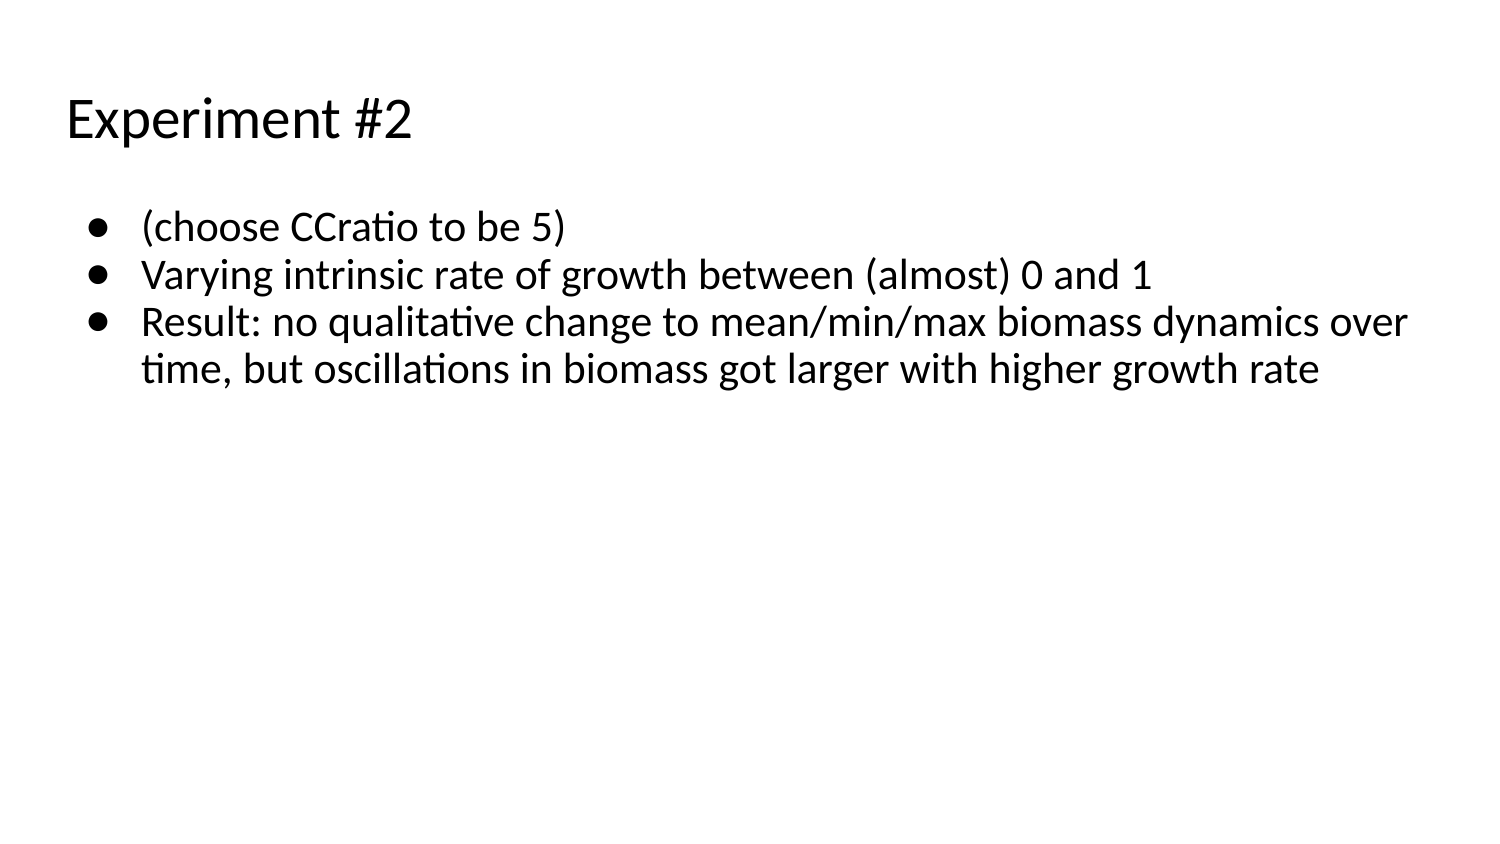

# Experiment #2
(choose CCratio to be 5)
Varying intrinsic rate of growth between (almost) 0 and 1
Result: no qualitative change to mean/min/max biomass dynamics over time, but oscillations in biomass got larger with higher growth rate